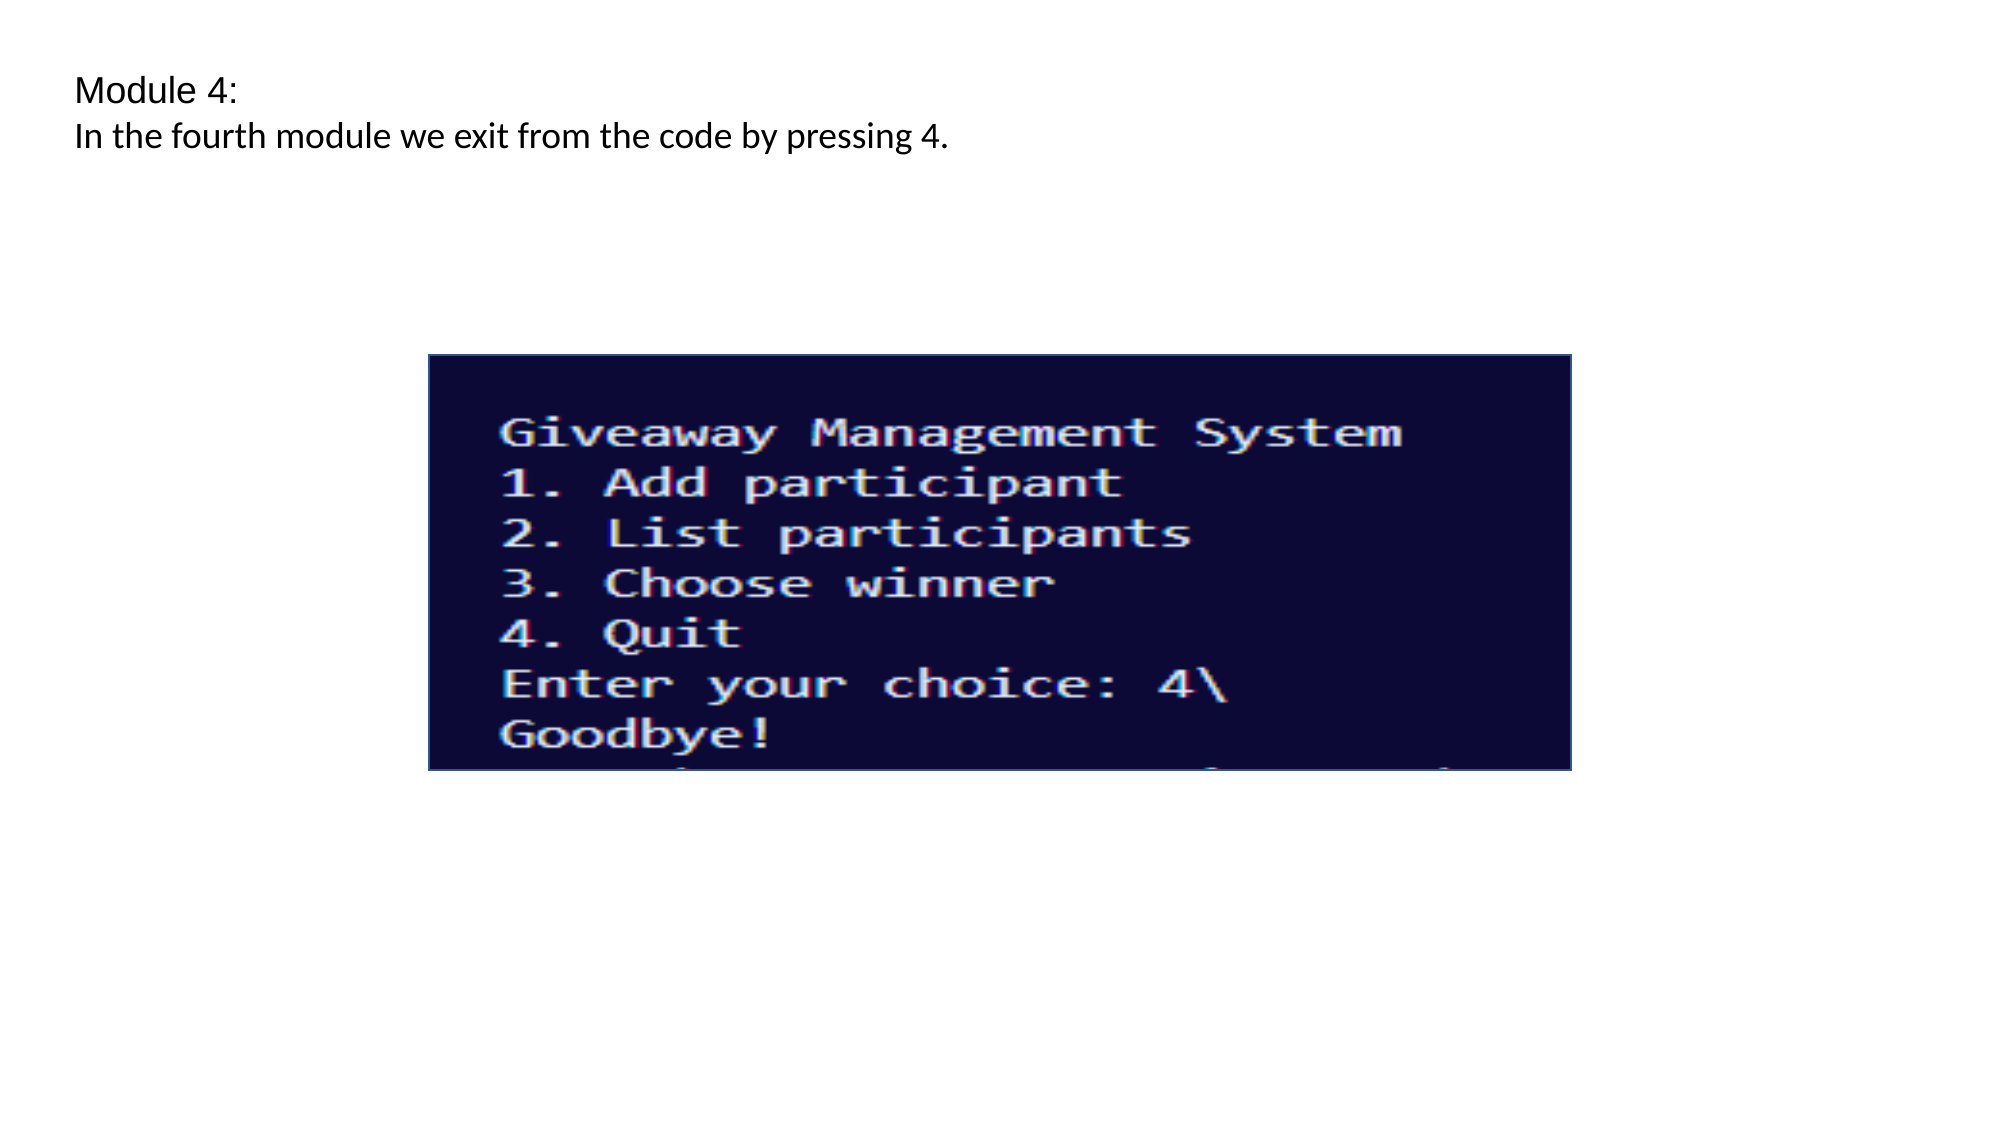

Module 4:
In the fourth module we exit from the code by pressing 4.